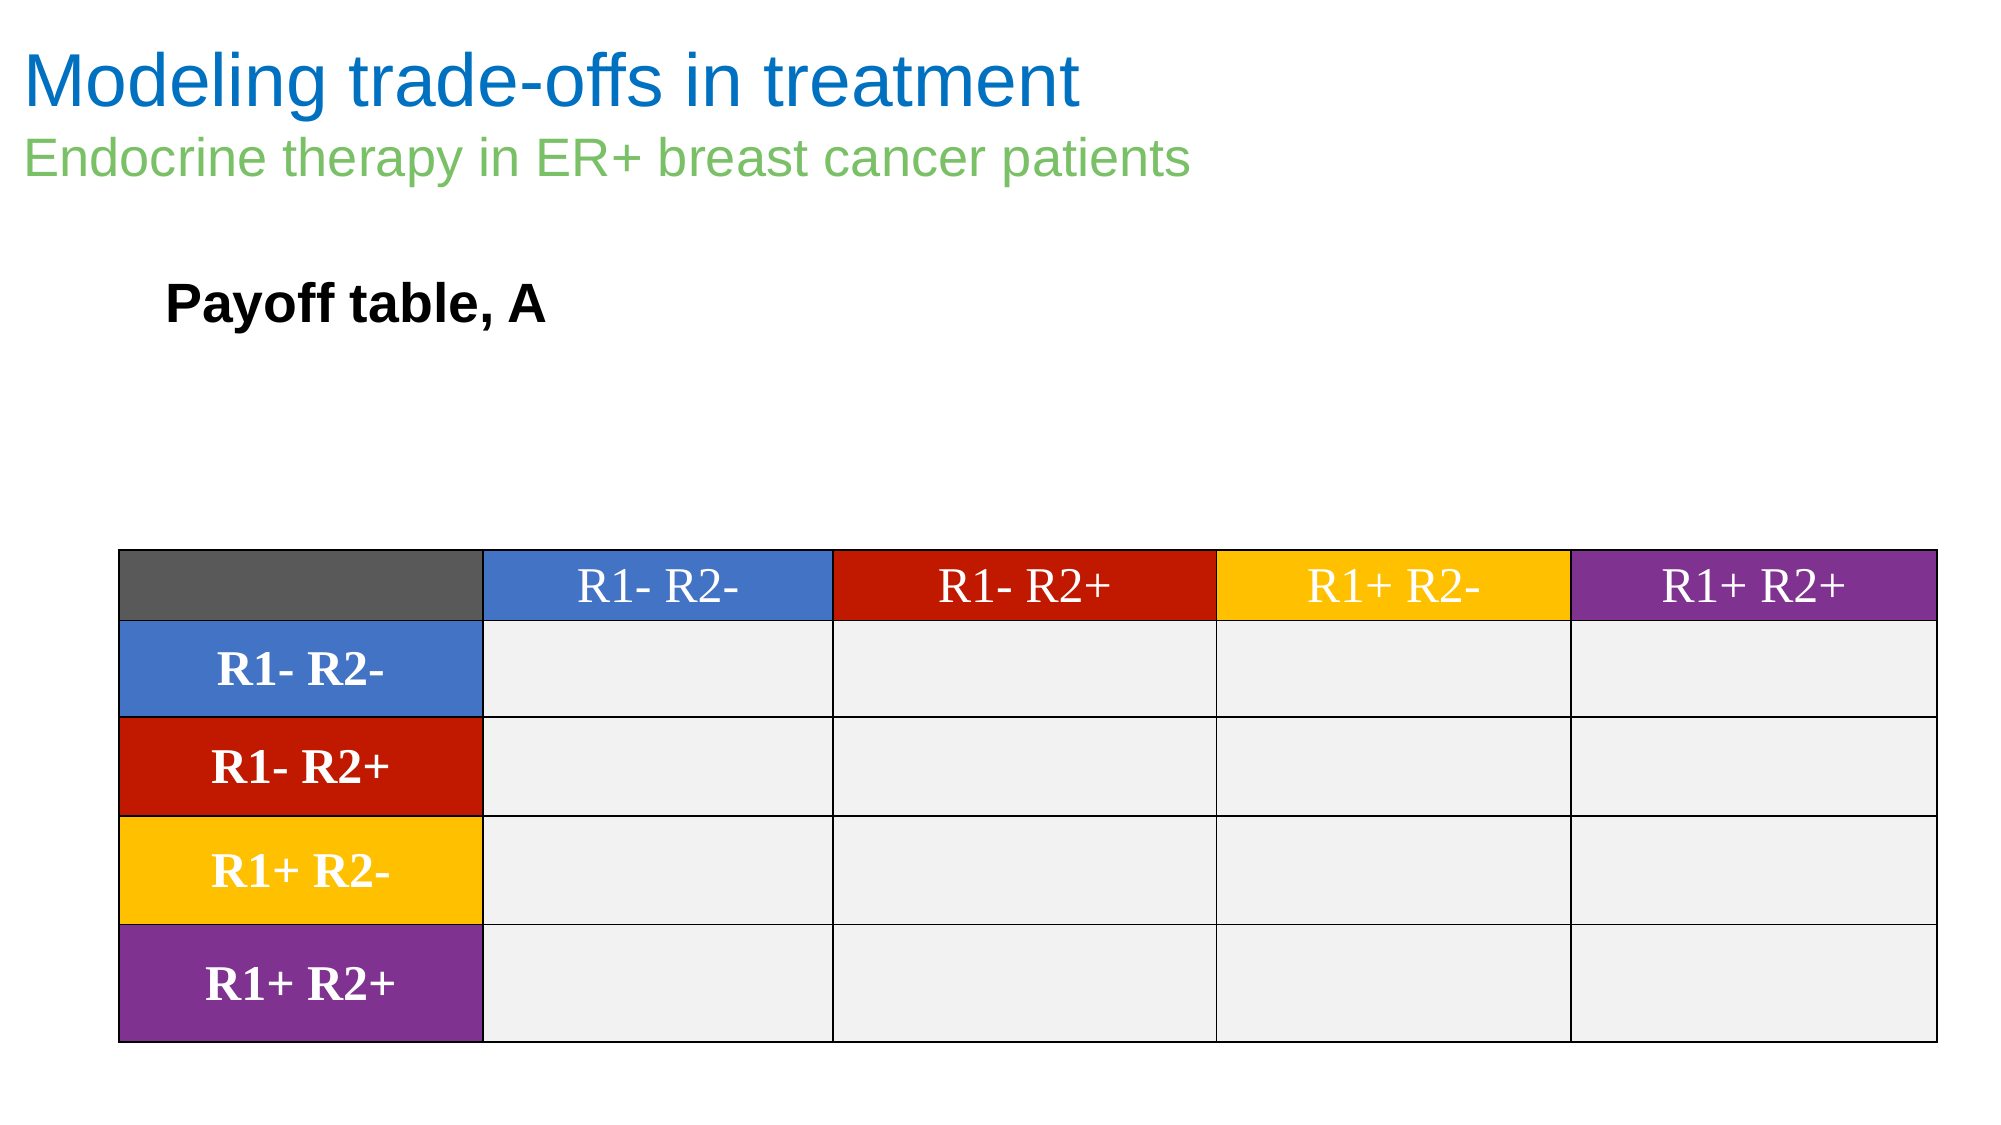

Modeling trade-offs in treatment
Endocrine therapy in ER+ breast cancer patients
Payoff table, A

|  | R1- R2- | R1- R2+ | R1+ R2- | R1+ R2+ |
| --- | --- | --- | --- | --- |
| R1- R2- |  |  |  |  |
| R1- R2+ |  |  |  |  |
| R1+ R2- |  |  |  |  |
| R1+ R2+ |  |  |  |  |